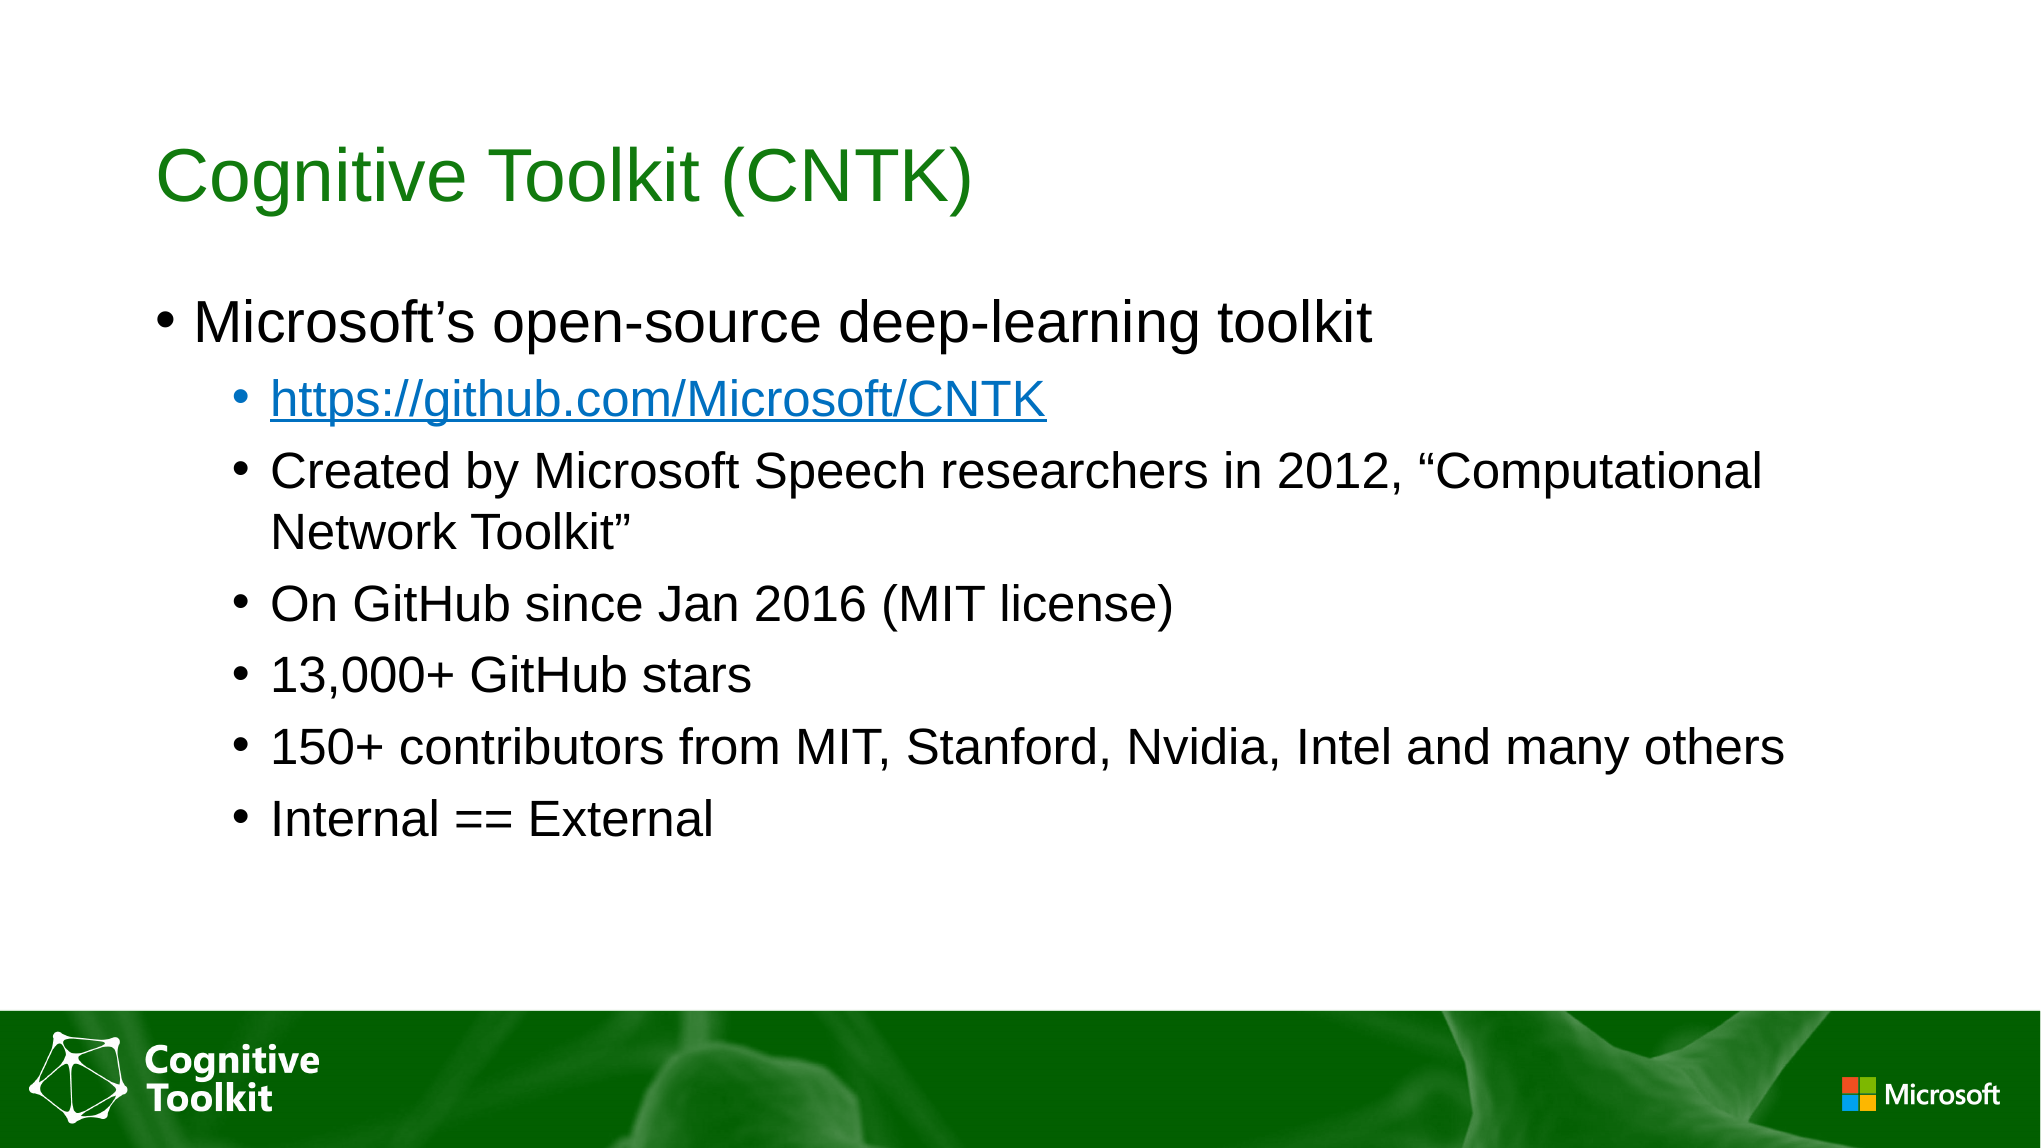

# Cognitive Toolkit (CNTK)
Microsoft’s open-source deep-learning toolkit
https://github.com/Microsoft/CNTK
Created by Microsoft Speech researchers in 2012, “Computational Network Toolkit”
On GitHub since Jan 2016 (MIT license)
13,000+ GitHub stars
150+ contributors from MIT, Stanford, Nvidia, Intel and many others
Internal == External